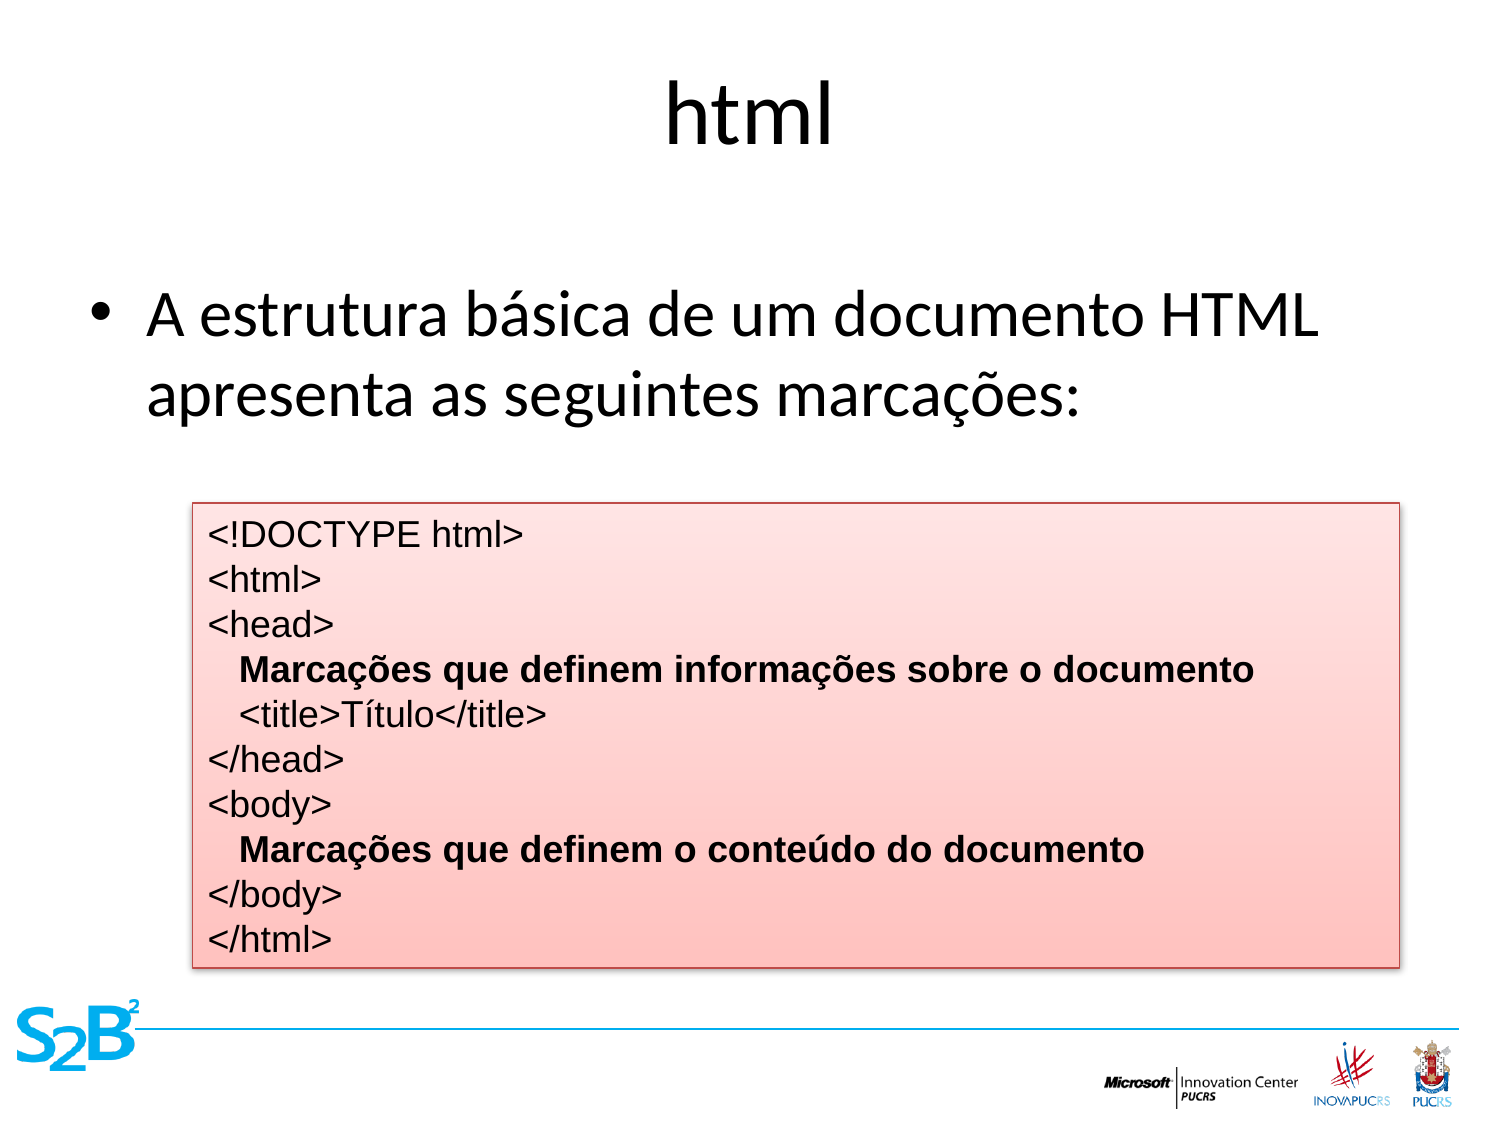

# html
A estrutura básica de um documento HTML apresenta as seguintes marcações:
<!DOCTYPE html>
<html>
<head>
   Marcações que definem informações sobre o documento
   <title>Título</title>
</head>
<body>
   Marcações que definem o conteúdo do documento
</body>
</html>